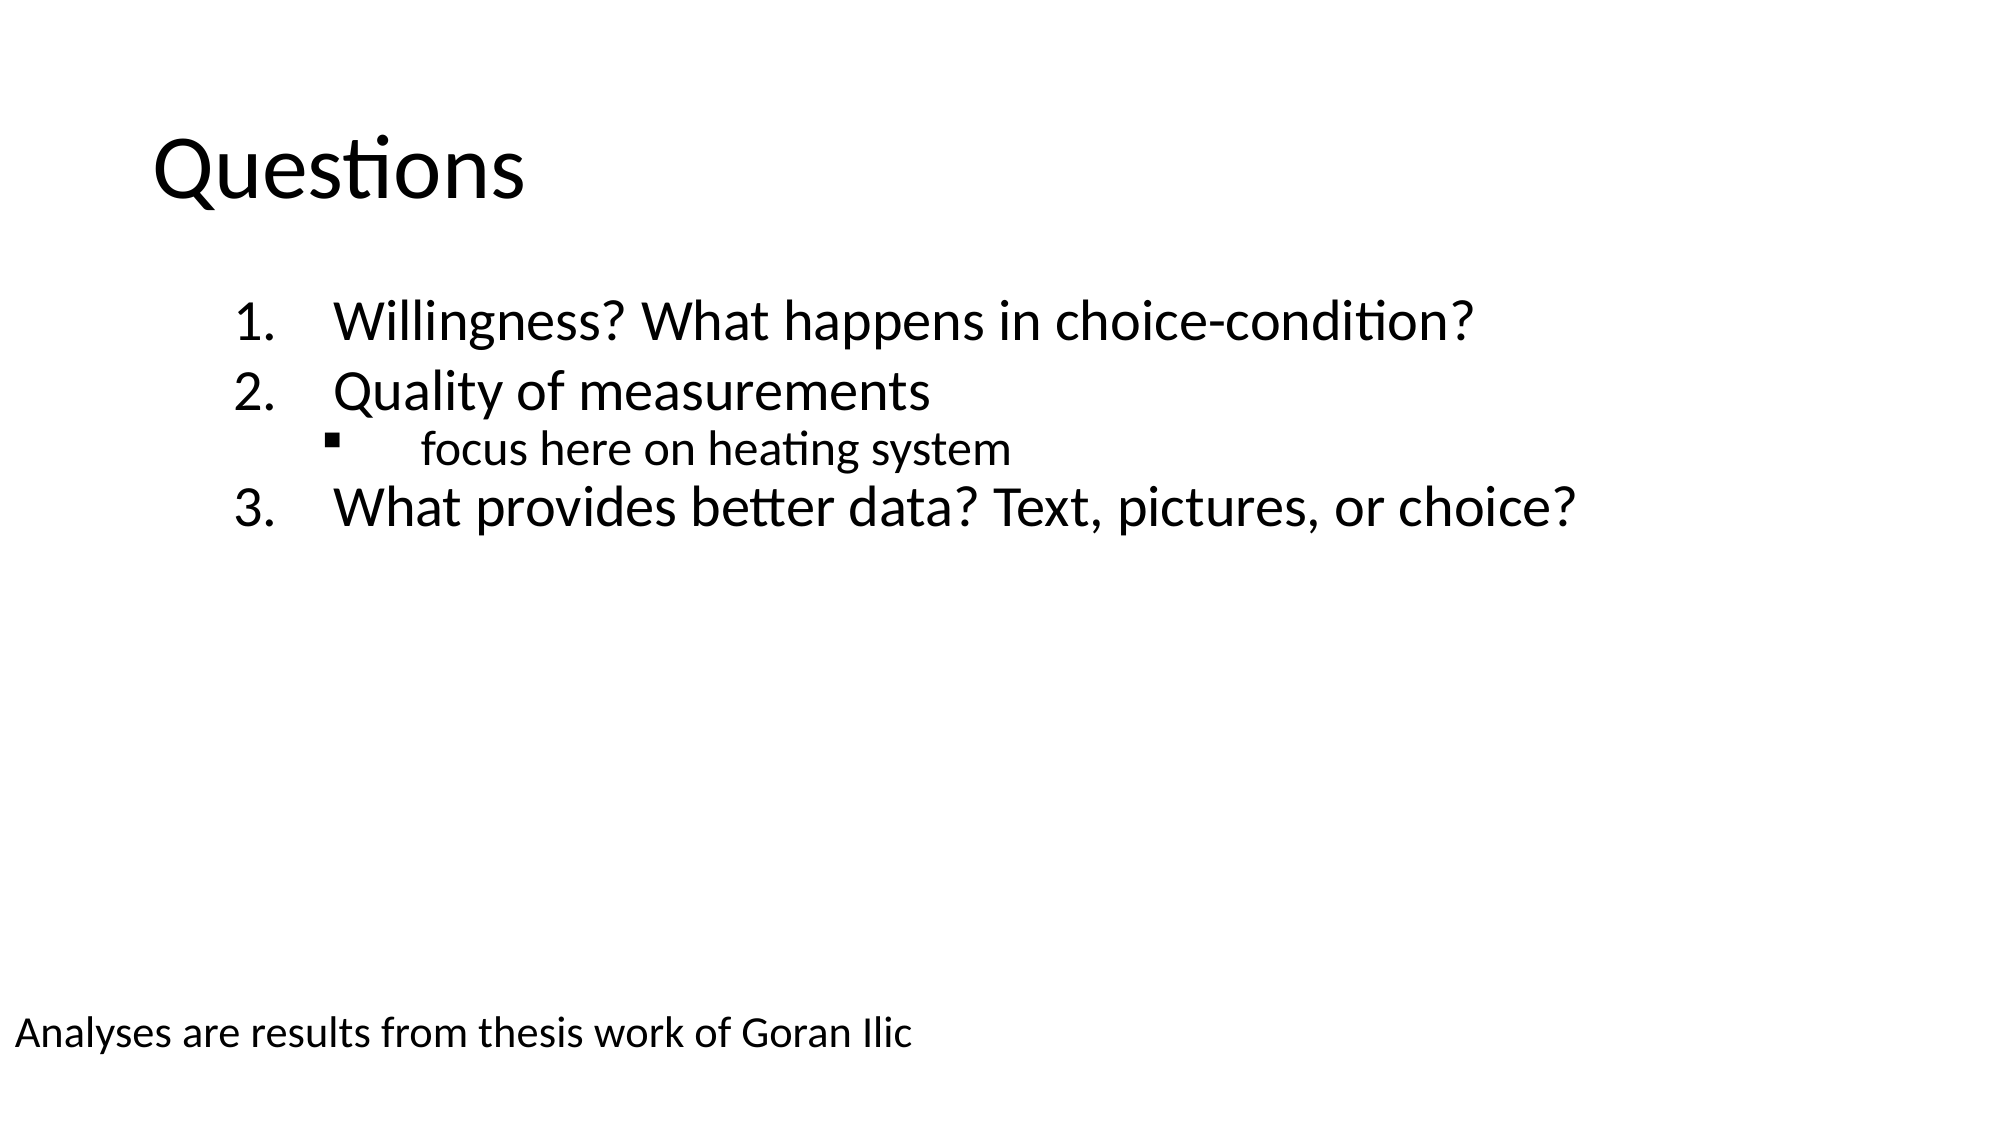

# Questions
Willingness? What happens in choice-condition?
Quality of measurements
focus here on heating system
What provides better data? Text, pictures, or choice?
Analyses are results from thesis work of Goran Ilic